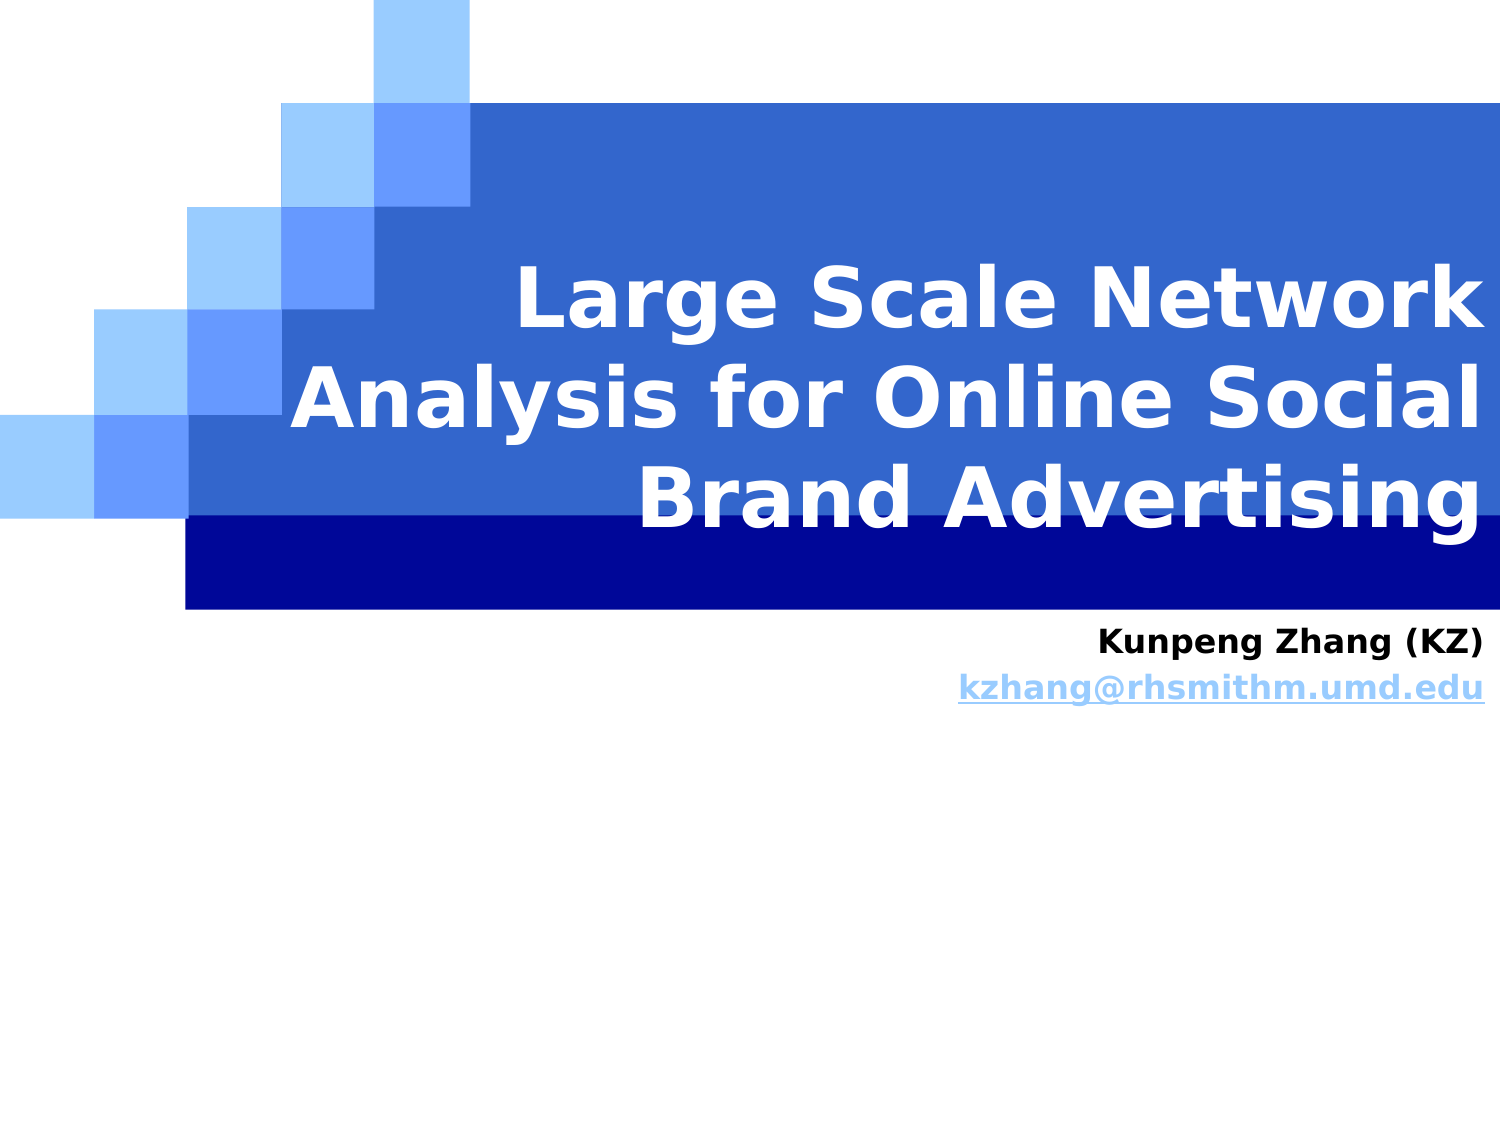

# Large Scale Network Analysis for Online Social Brand Advertising
Kunpeng Zhang (KZ)
kzhang@rhsmithm.umd.edu